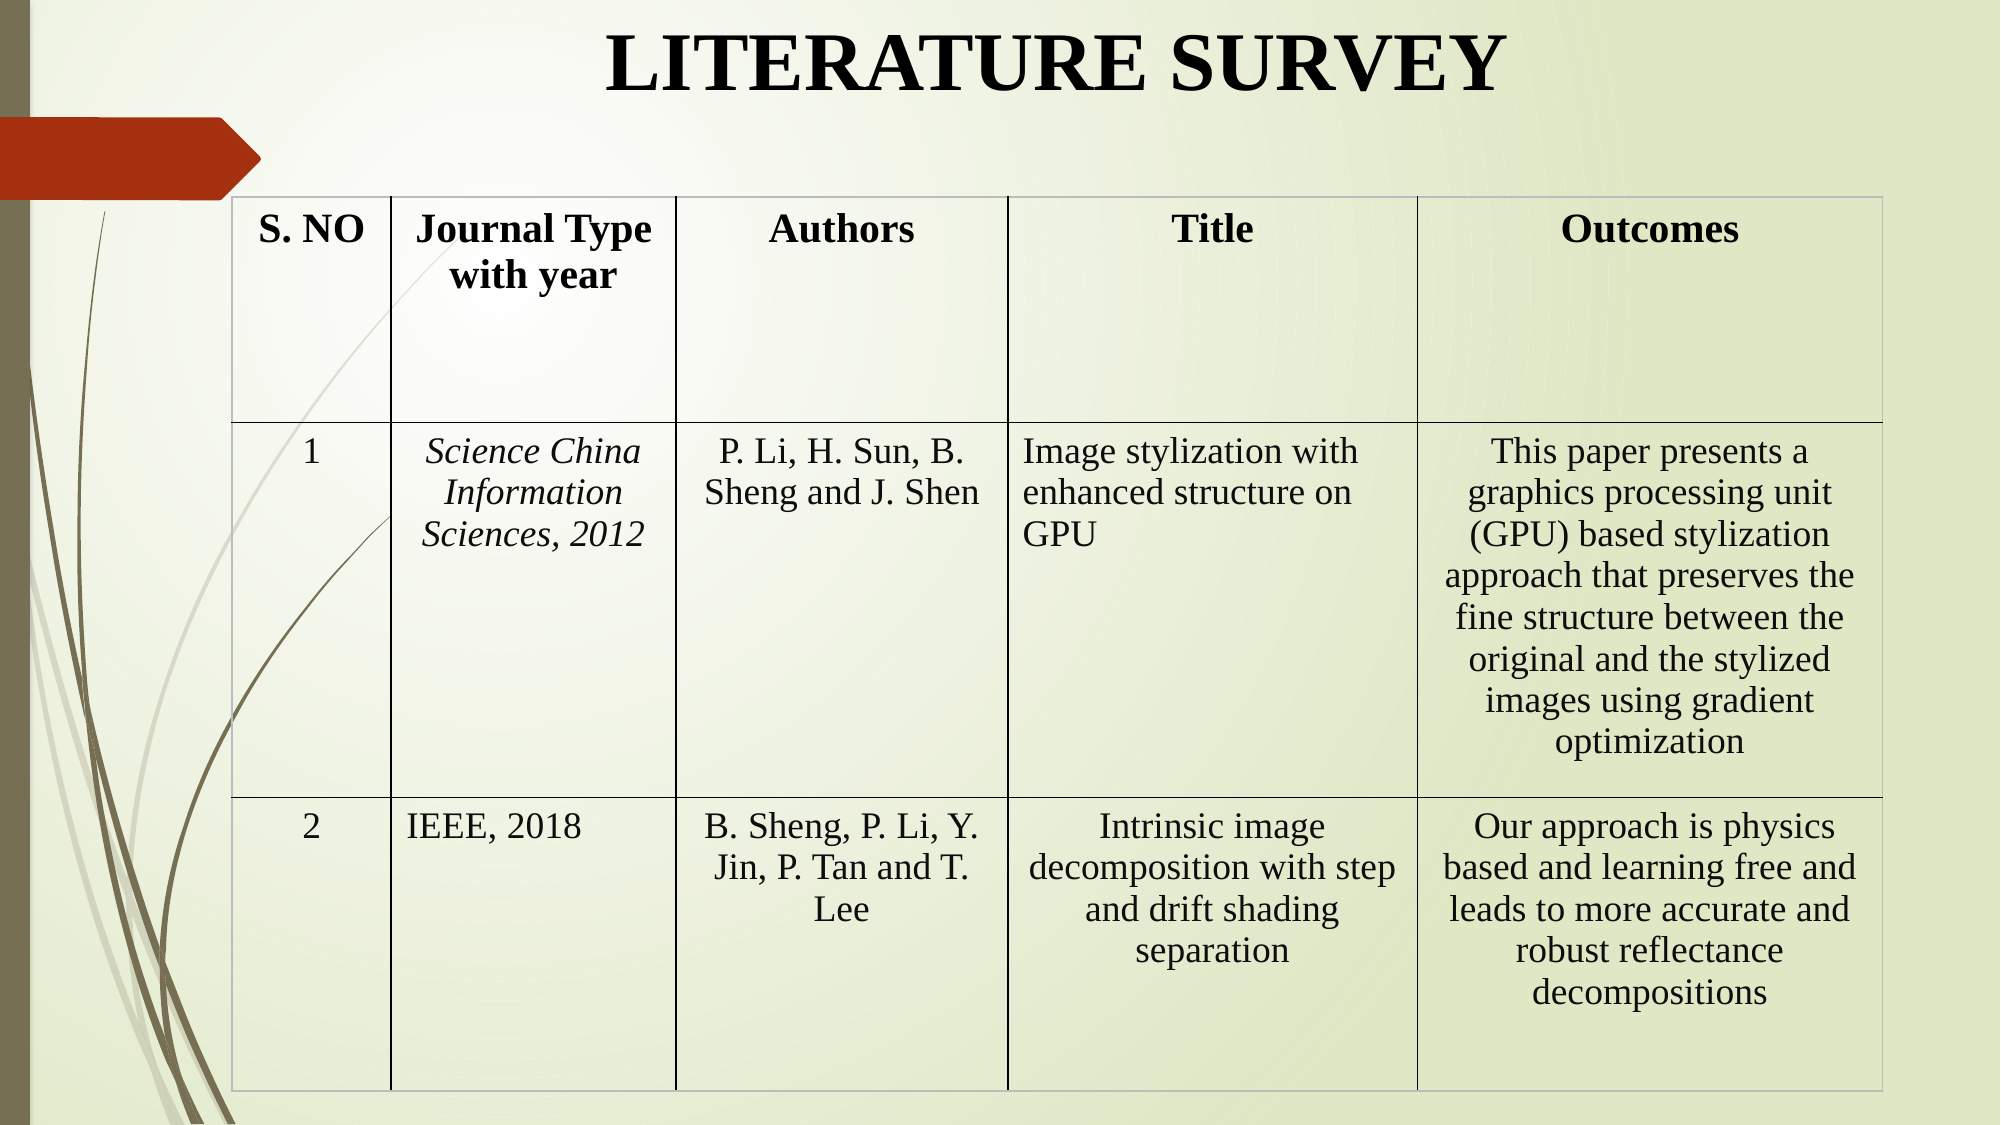

LITERATURE SURVEY

| S. NO | Journal Type with year | Authors | Title | Outcomes |
| --- | --- | --- | --- | --- |
| 1 | Science China Information Sciences, 2012 | P. Li, H. Sun, B. Sheng and J. Shen | Image stylization with enhanced structure on GPU | This paper presents a graphics processing unit (GPU) based stylization approach that preserves the fine structure between the original and the stylized images using gradient optimization |
| 2 | IEEE, 2018 | B. Sheng, P. Li, Y. Jin, P. Tan and T. Lee | Intrinsic image decomposition with step and drift shading separation | Our approach is physics based and learning free and leads to more accurate and robust reflectance decompositions |